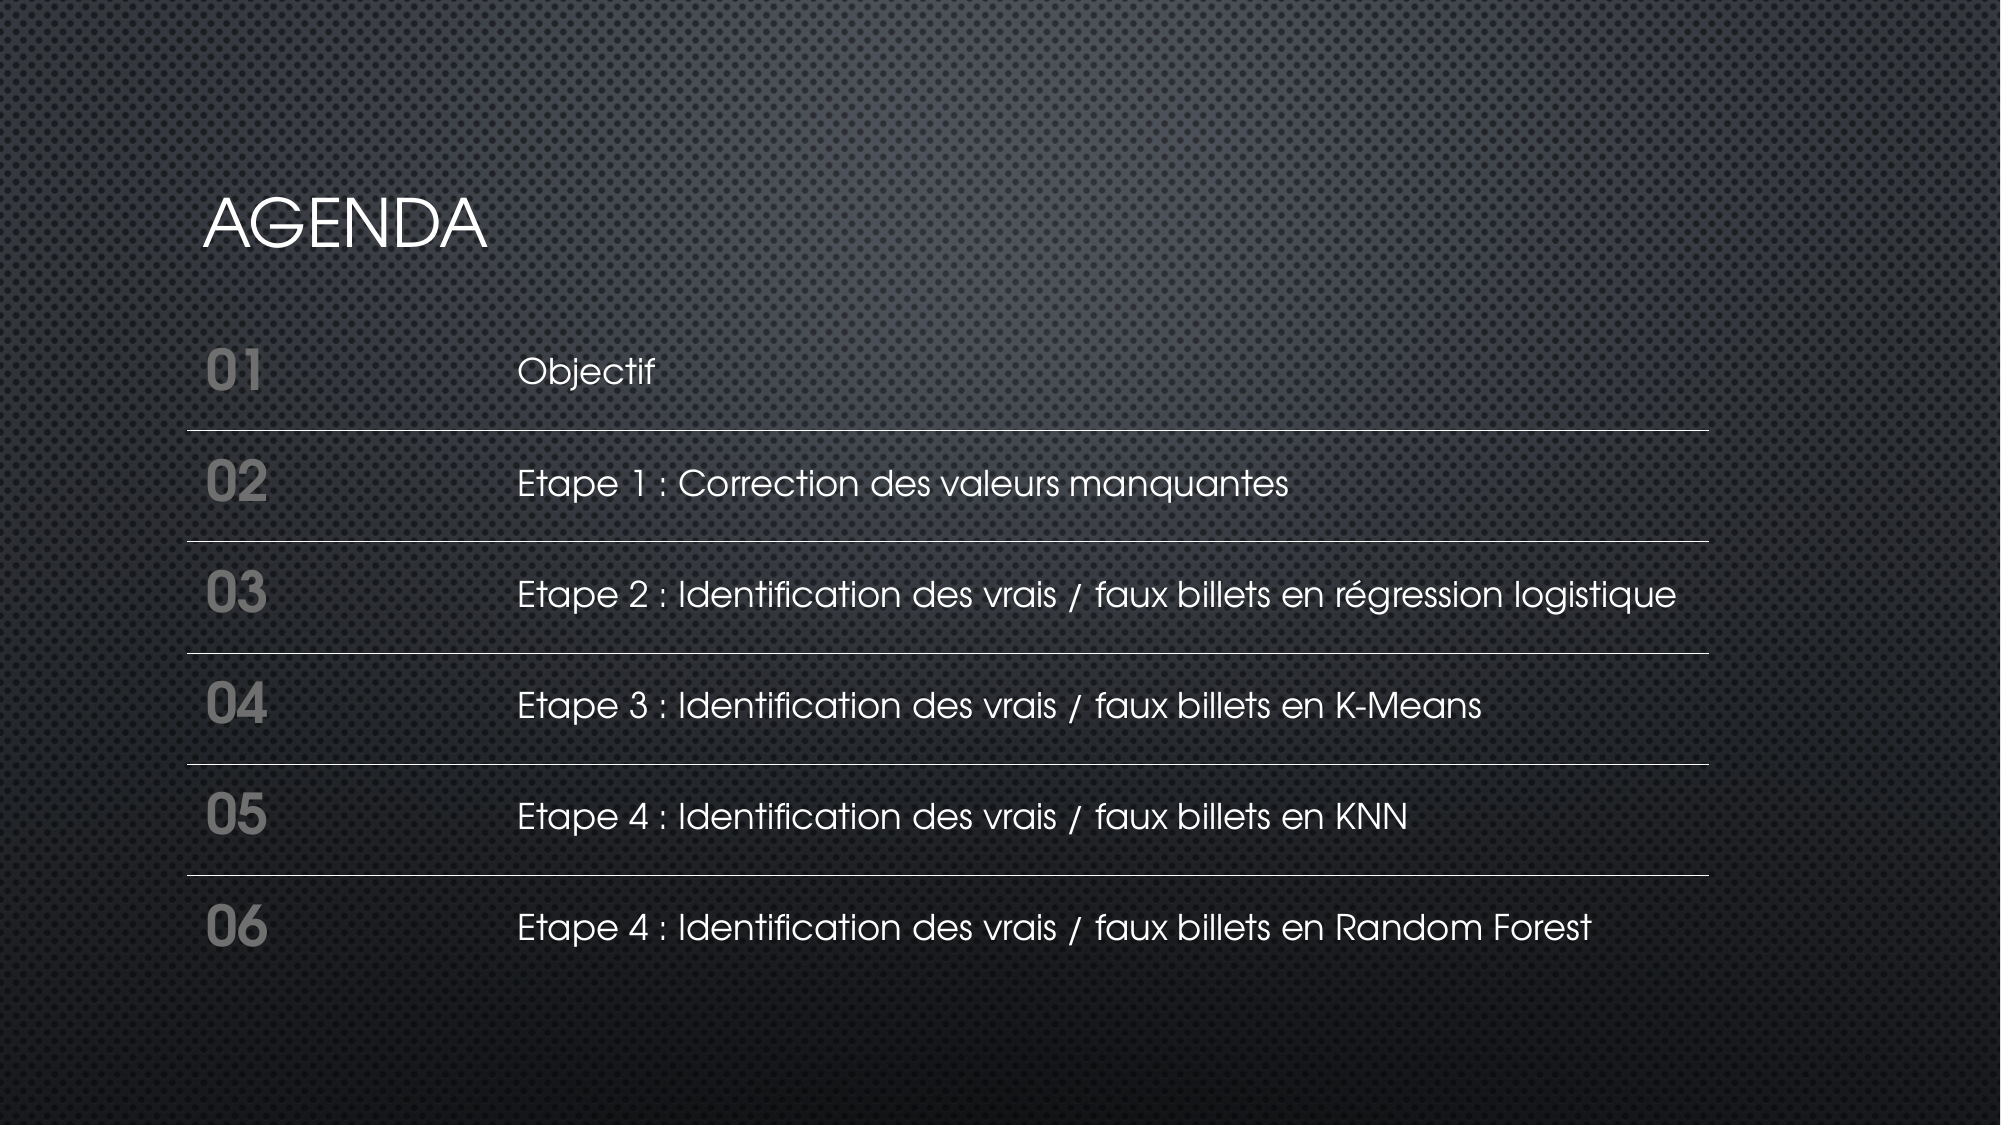

# Agenda
| 01 | Objectif |
| --- | --- |
| 02 | Etape 1 : Correction des valeurs manquantes |
| 03 | Etape 2 : Identification des vrais / faux billets en régression logistique |
| 04 | Etape 3 : Identification des vrais / faux billets en K-Means |
| 05 | Etape 4 : Identification des vrais / faux billets en KNN |
| 06 | Etape 4 : Identification des vrais / faux billets en Random Forest |